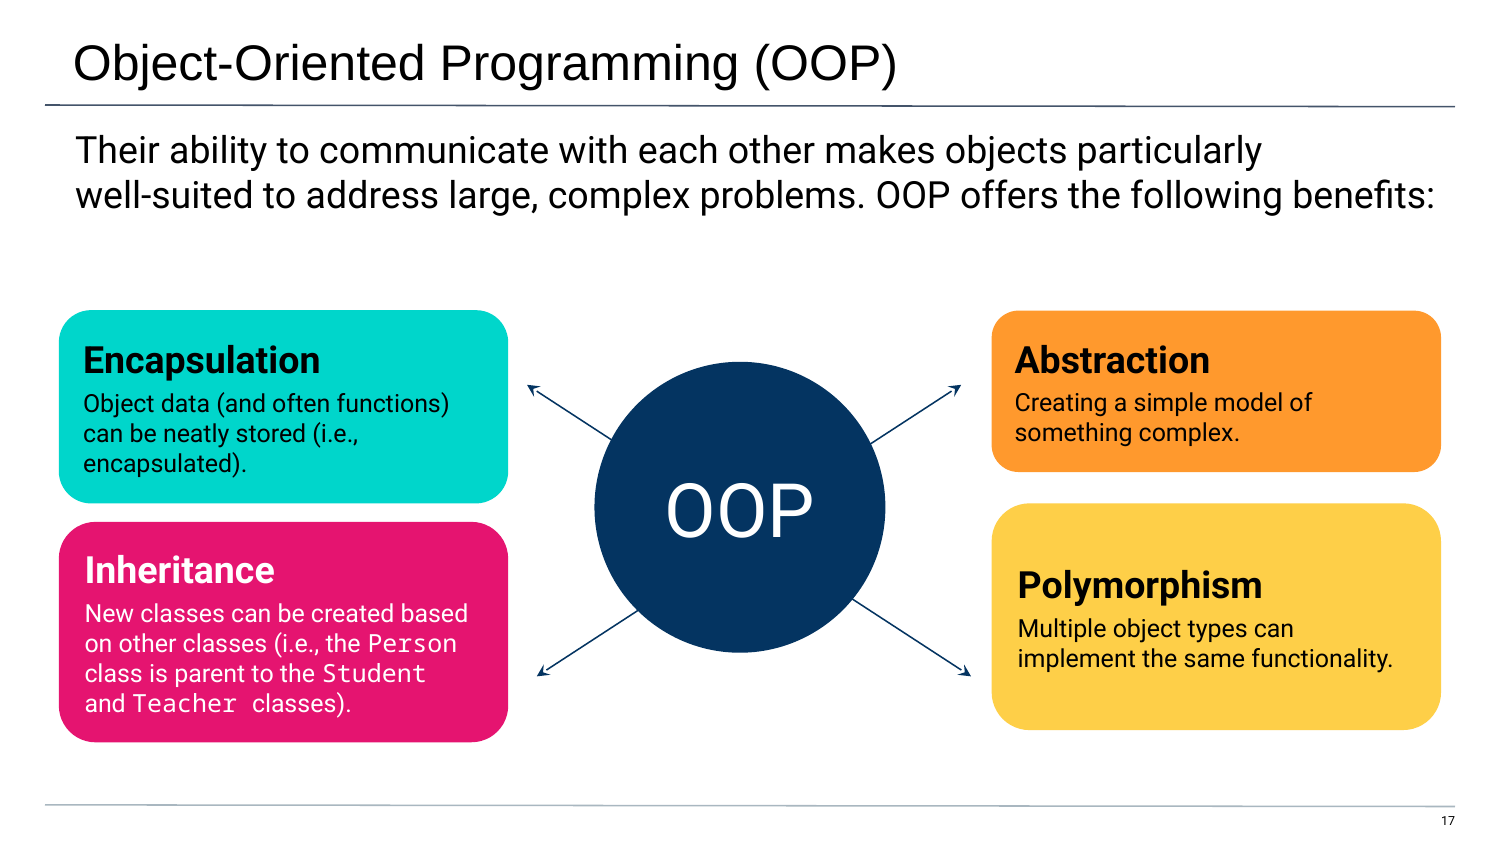

# Object-Oriented Programming (OOP)
Their ability to communicate with each other makes objects particularly
well-suited to address large, complex problems. OOP offers the following benefits:

Encapsulation
Object data (and often functions) can be neatly stored (i.e., encapsulated).
Abstraction
Creating a simple model of something complex.
OOP
Polymorphism
Multiple object types can implement the same functionality.
Inheritance
New classes can be created based on other classes (i.e., the Person class is parent to the Student and Teacher classes).